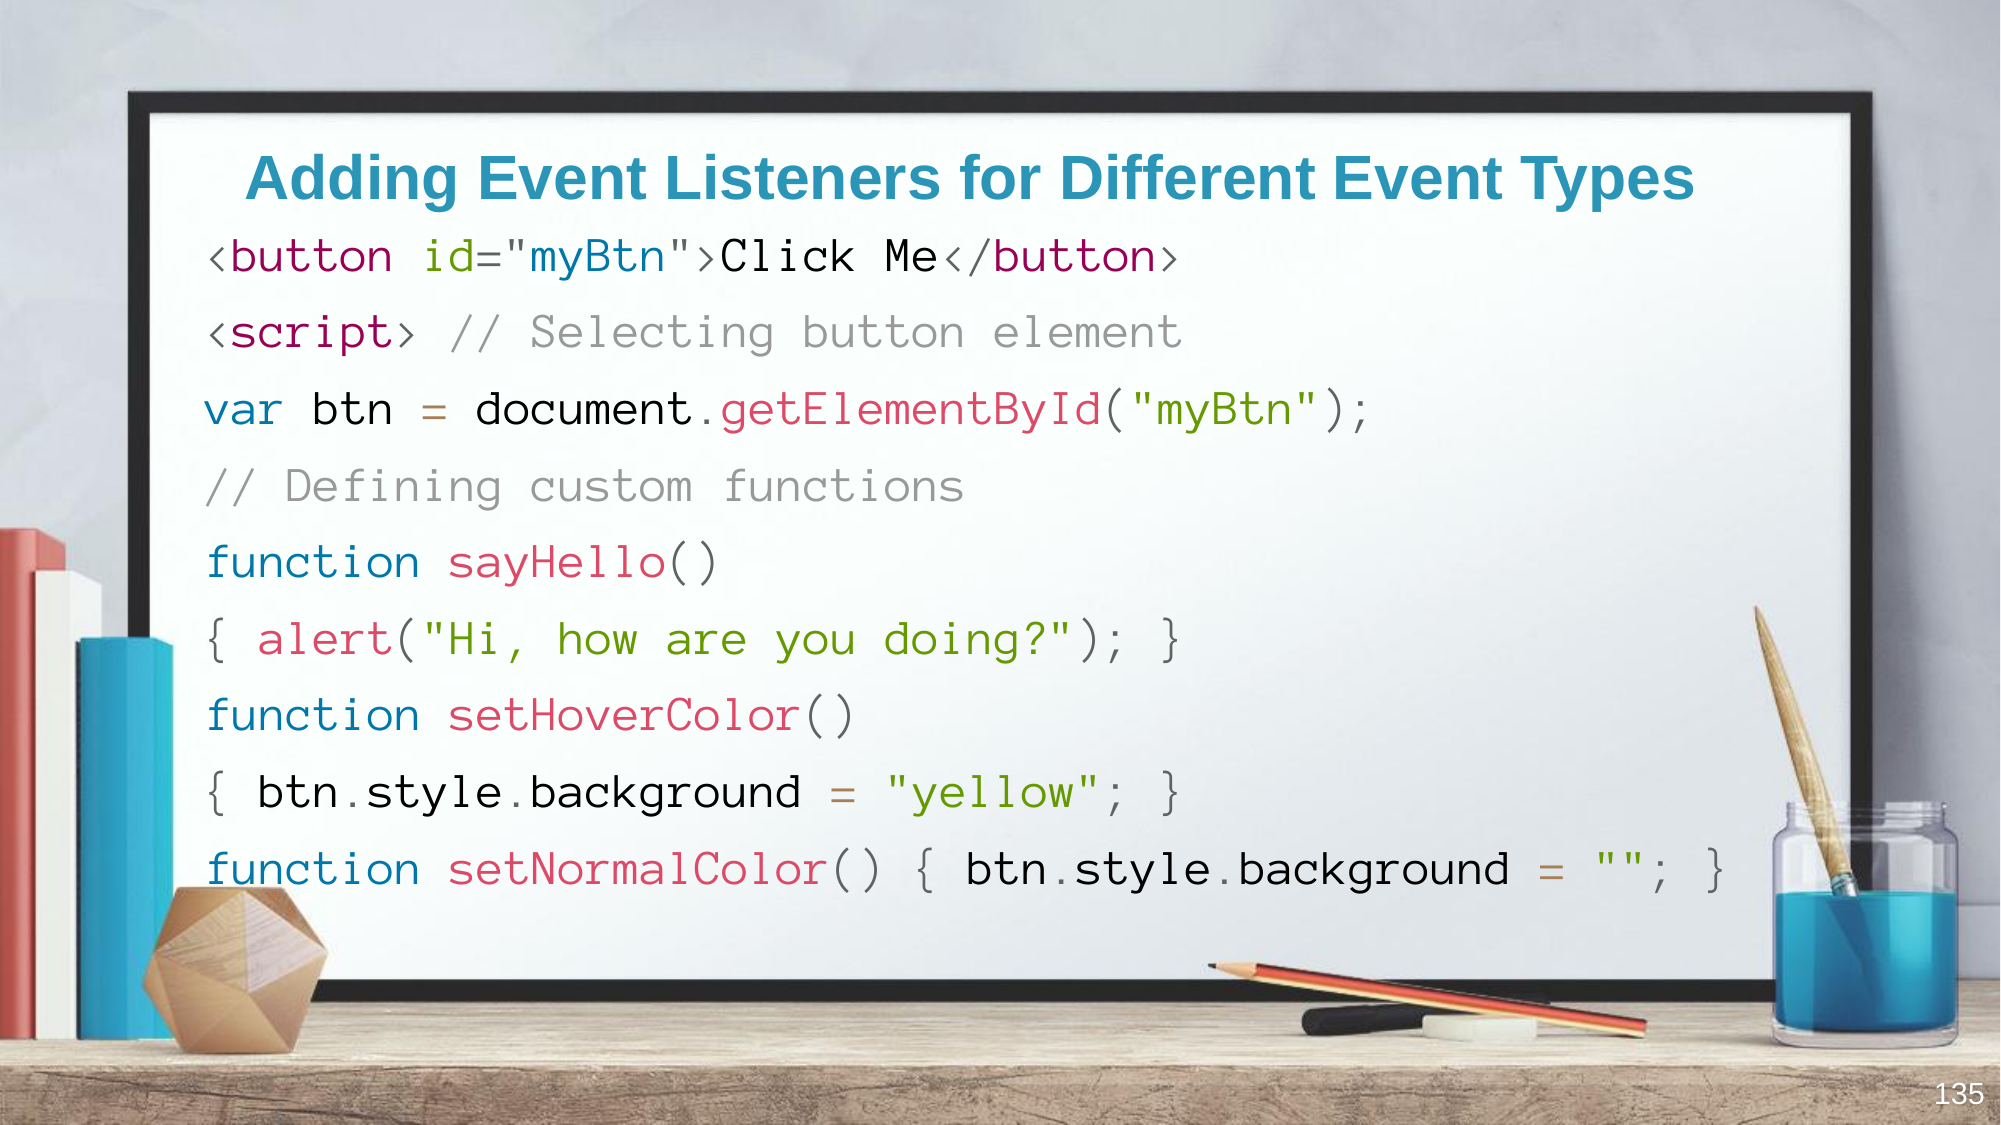

# Adding Event Listeners for Different Event Types
<button id="myBtn">Click Me</button>
<script> // Selecting button element
var btn = document.getElementById("myBtn");
// Defining custom functions
function sayHello()
{ alert("Hi, how are you doing?"); }
function setHoverColor()
{ btn.style.background = "yellow"; }
function setNormalColor() { btn.style.background = ""; }
135